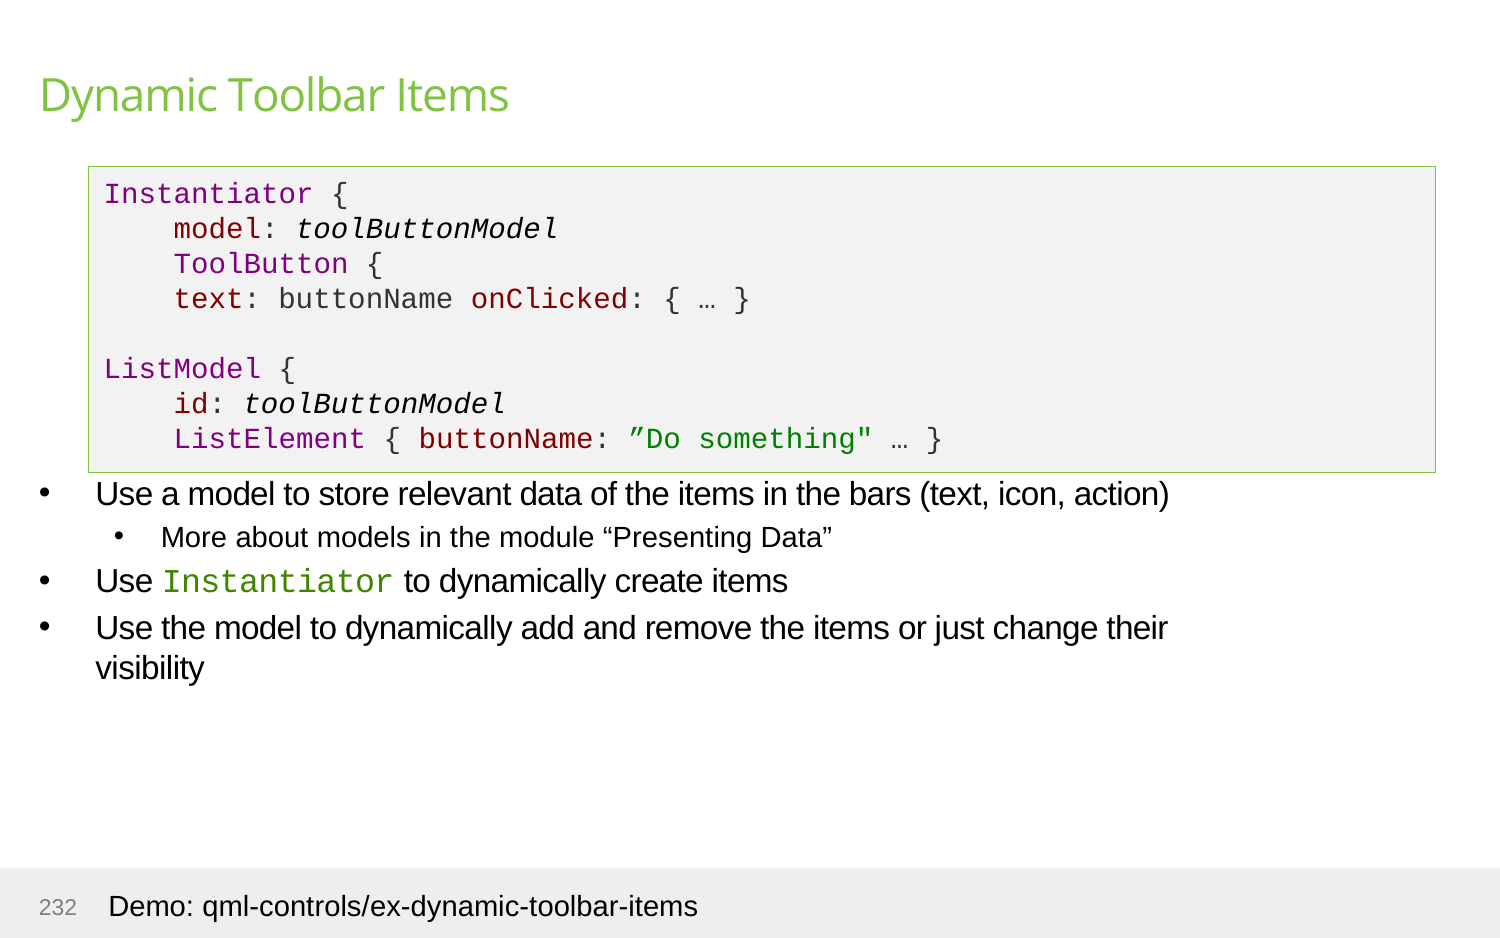

# Dynamic Toolbar Items
Instantiator {
    model: toolButtonModel
    ToolButton {
    text: buttonName onClicked: { … }

ListModel {
    id: toolButtonModel
    ListElement { buttonName: ”Do something" … }
Use a model to store relevant data of the items in the bars (text, icon, action)
More about models in the module “Presenting Data”
Use Instantiator to dynamically create items
Use the model to dynamically add and remove the items or just change their visibility
232
Demo: qml-controls/ex-dynamic-toolbar-items